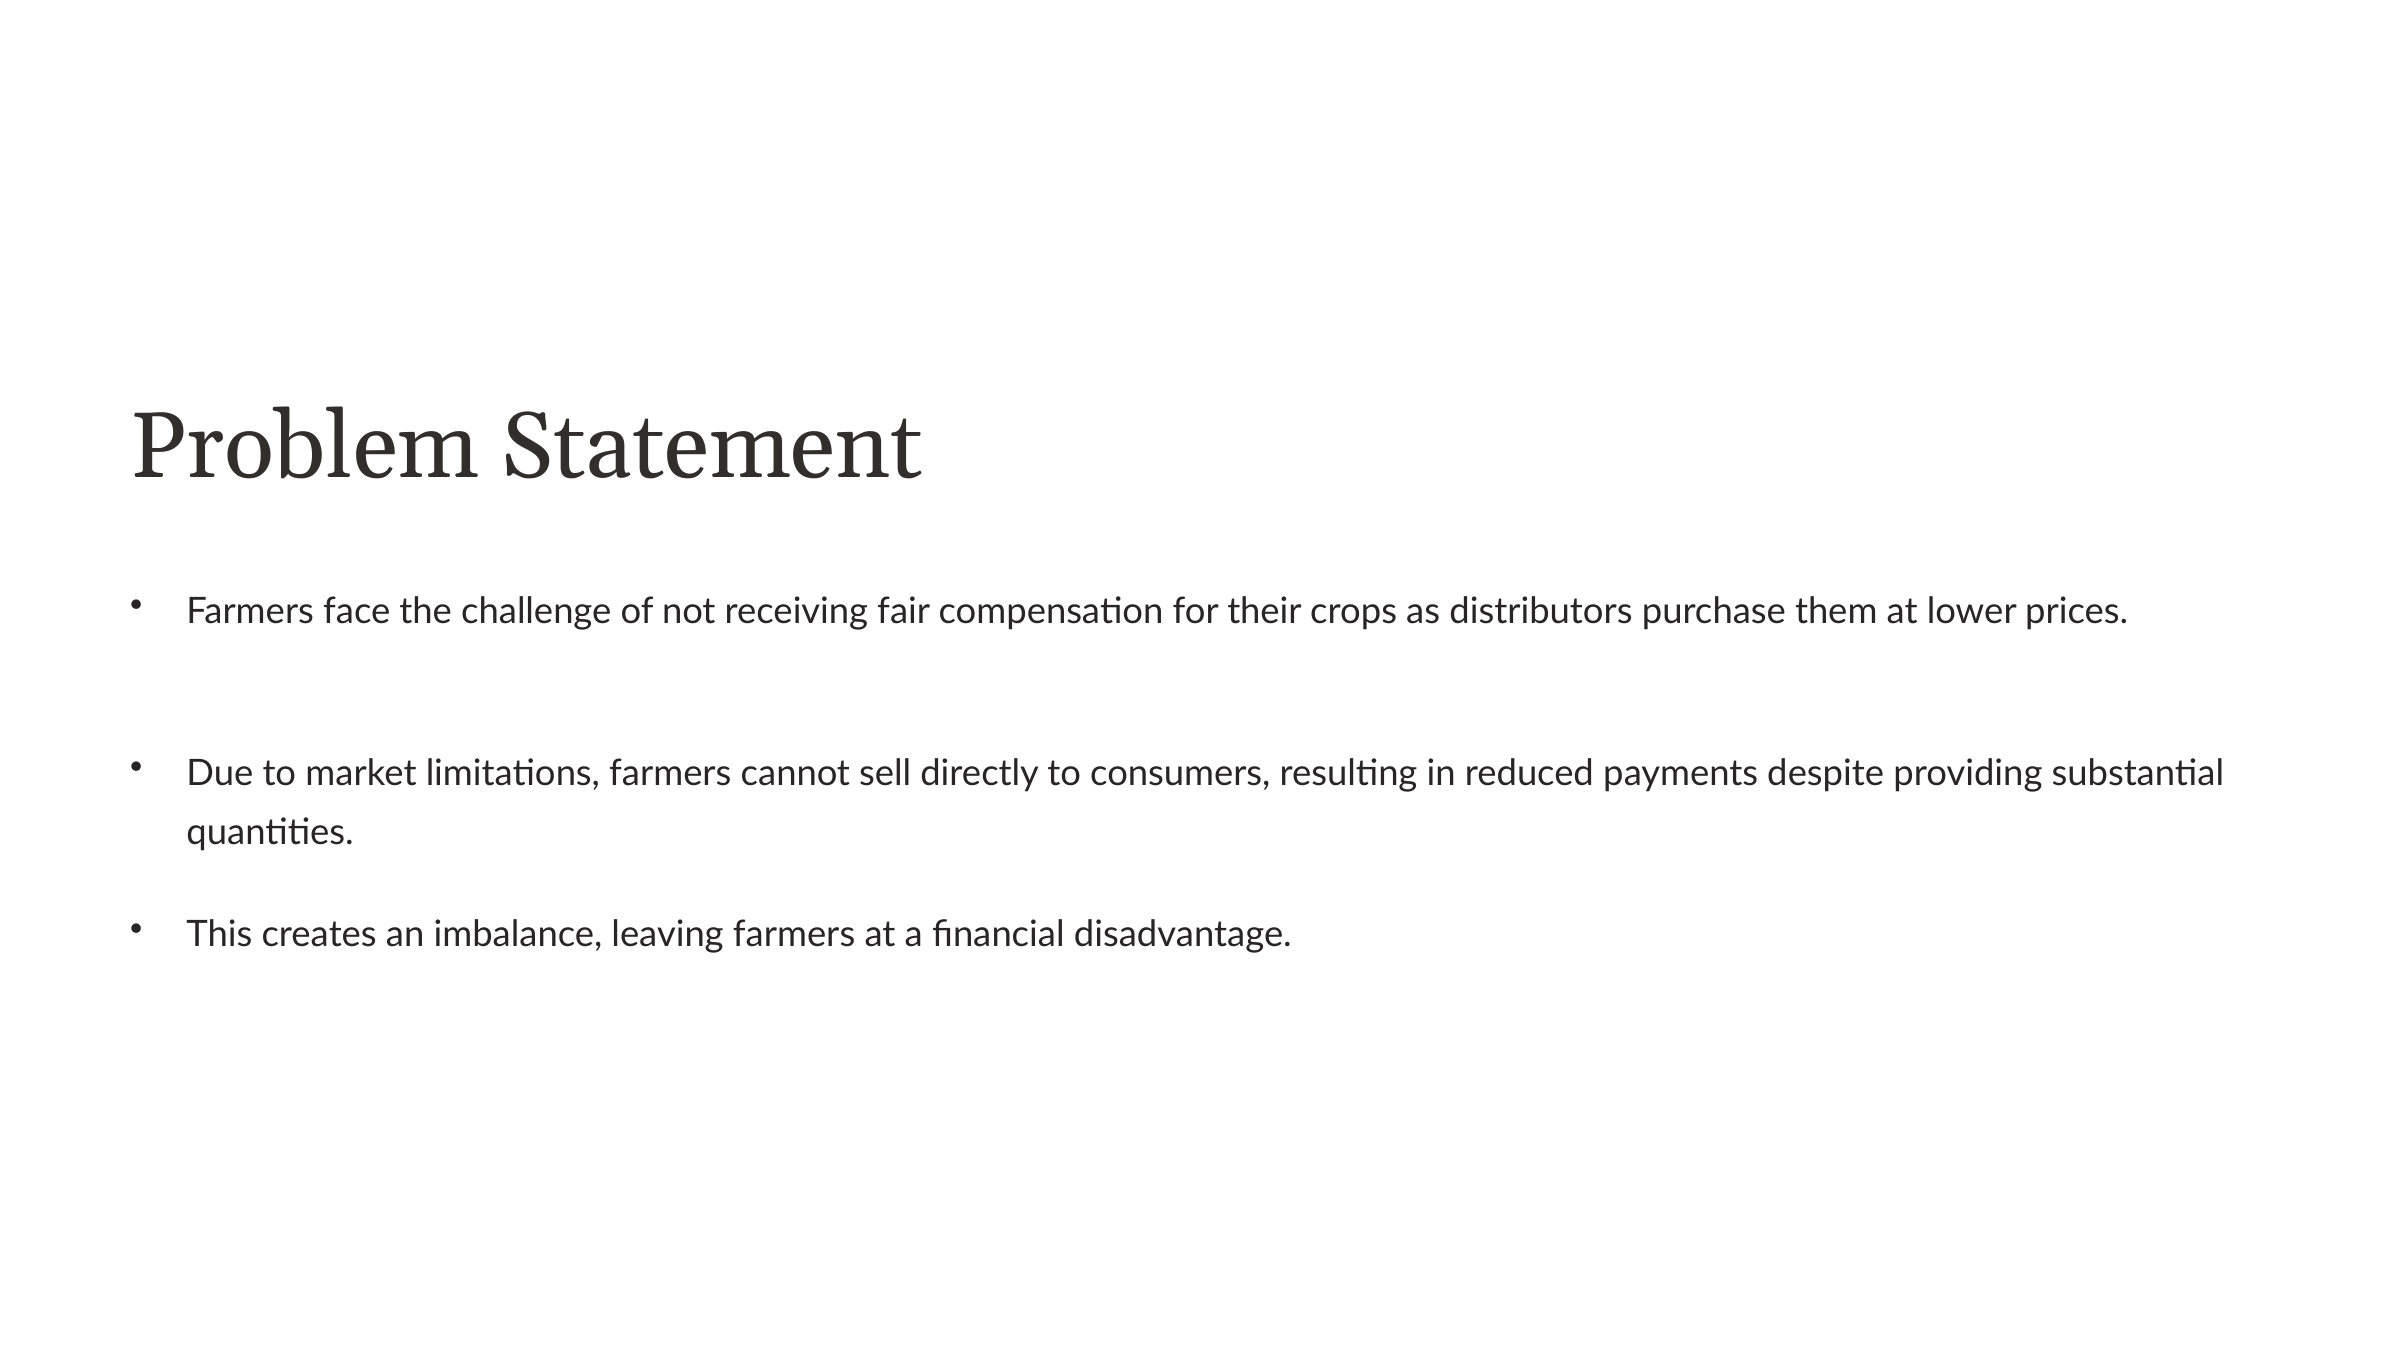

Problem Statement
Farmers face the challenge of not receiving fair compensation for their crops as distributors purchase them at lower prices.
Due to market limitations, farmers cannot sell directly to consumers, resulting in reduced payments despite providing substantial quantities.
This creates an imbalance, leaving farmers at a financial disadvantage.